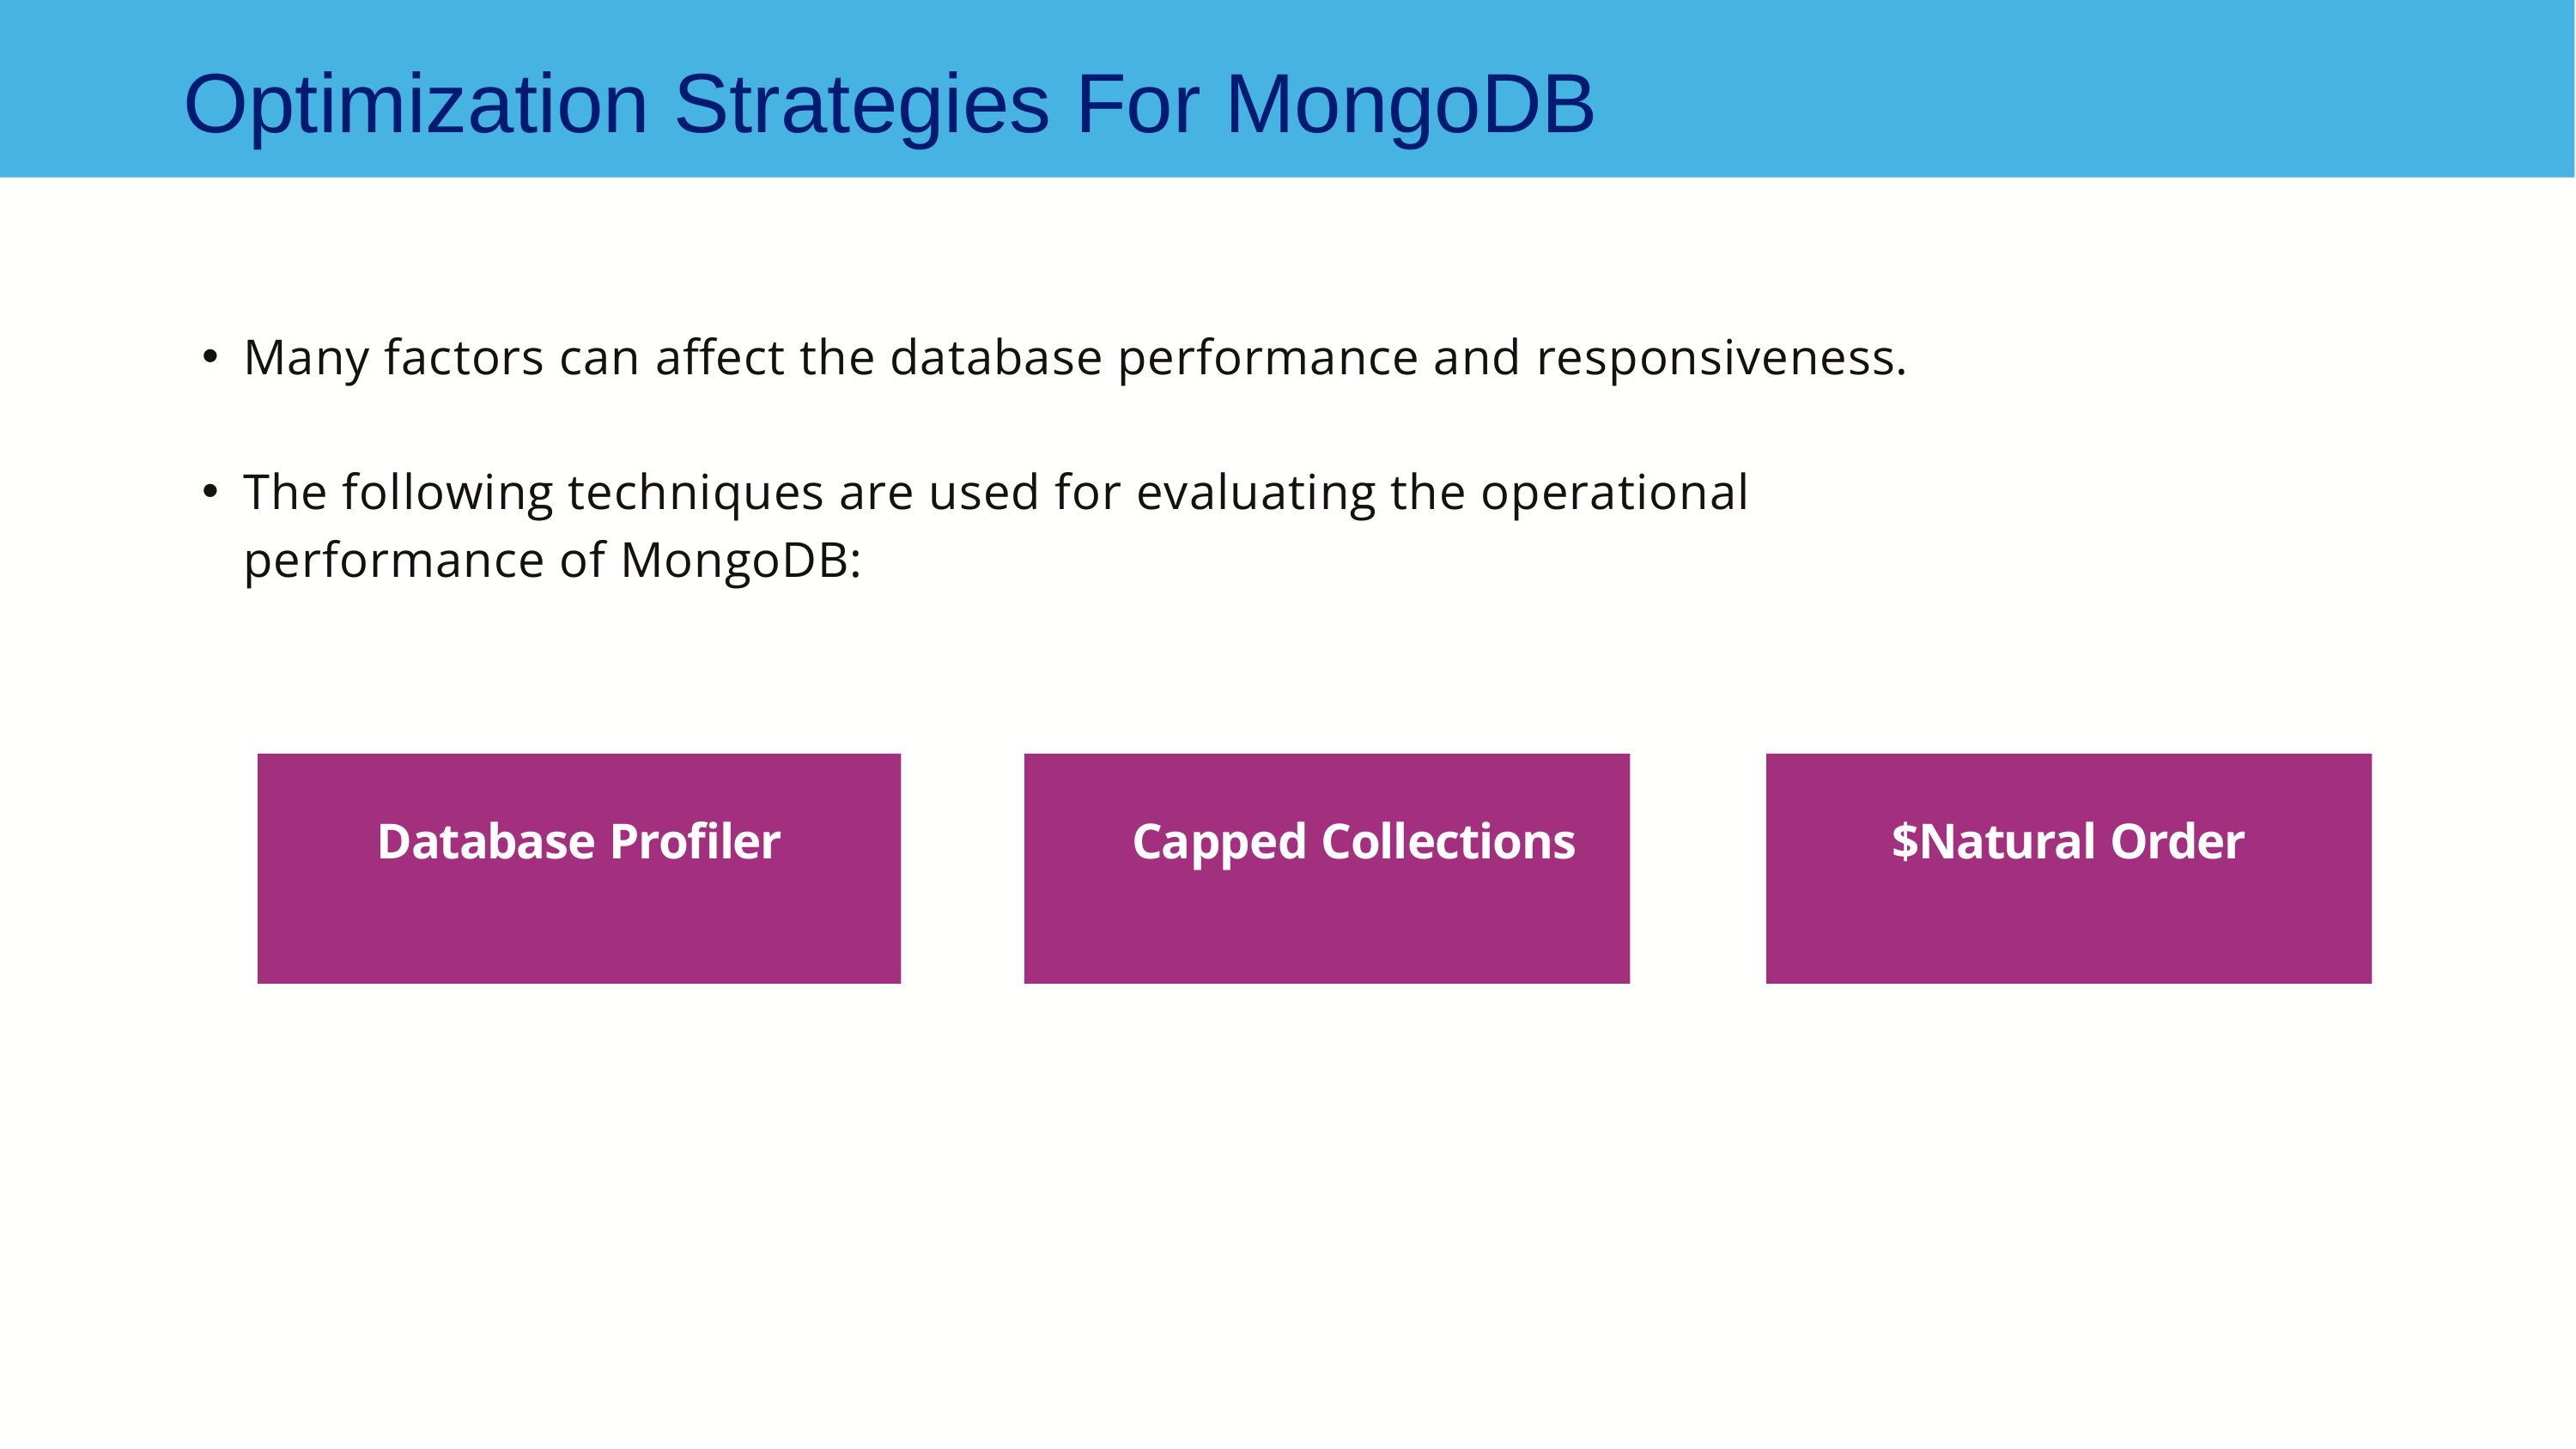

Optimization Strategies For MongoDB
Many factors can affect the database performance and responsiveness.

The following techniques are used for evaluating the operational performance of MongoDB:

Database Profiler

Capped Collections

$Natural Order